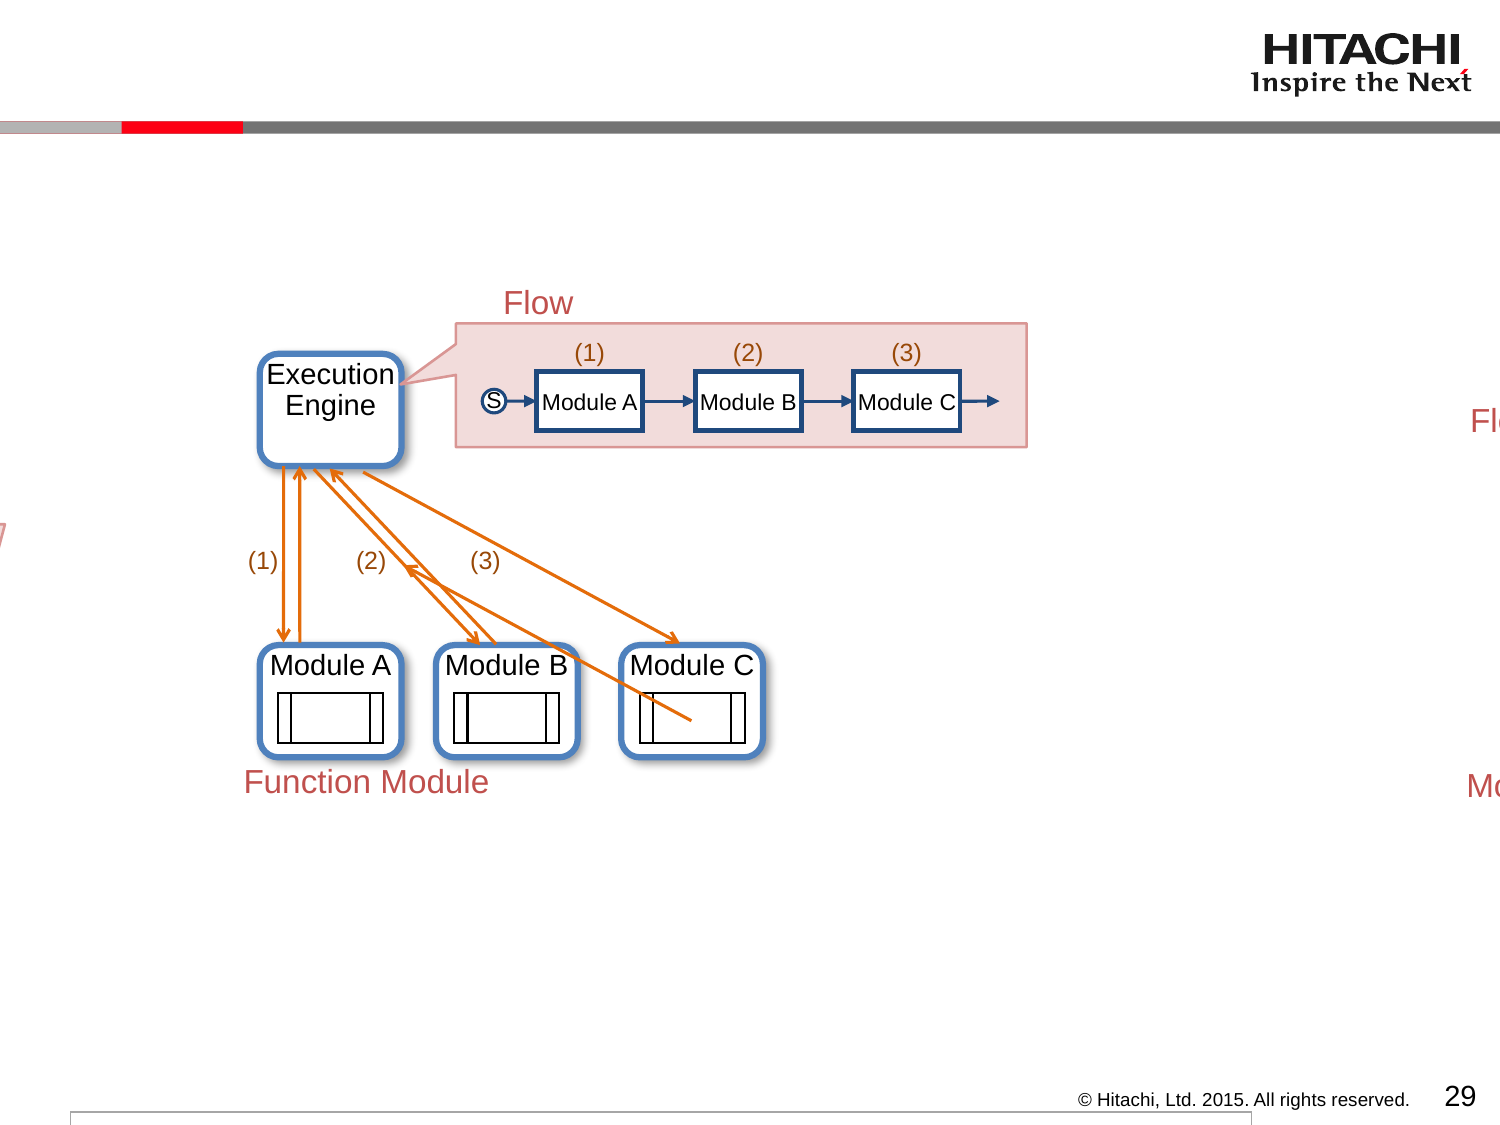

#
Flow

(1)
(2)
(3)
Execution
Engine

Module A
Module B
Module C
S

(1)
(2)
(3)
Module A

Module B

Module C

Function Module

Flow
Module A
Module B
Module C
S

Module D
Module B’

Standard I/F
Module
Module A

Module B

Module B’

Module C

Module D

Flow
Module A
Module B
Module C
S

Module D
Module B’

Module
Module A

Module B

Module B’

Module C

Module D

29

Monthly-
planning
Daily-
planning
Daily-
Scheduling
Parts-
Ordering
Flow

REST I/F
HTTP/JAX-RS
change
Curl –X POST http://127.0.0.1:8080/module/daily-planning
↓
Curl –X POST http://127.0.0.1:8080/module/daily-planning-ocf
Daily-
planning
Daily-
planning

Module
OCF
HTTP or JPA
Data
calendar
OCF